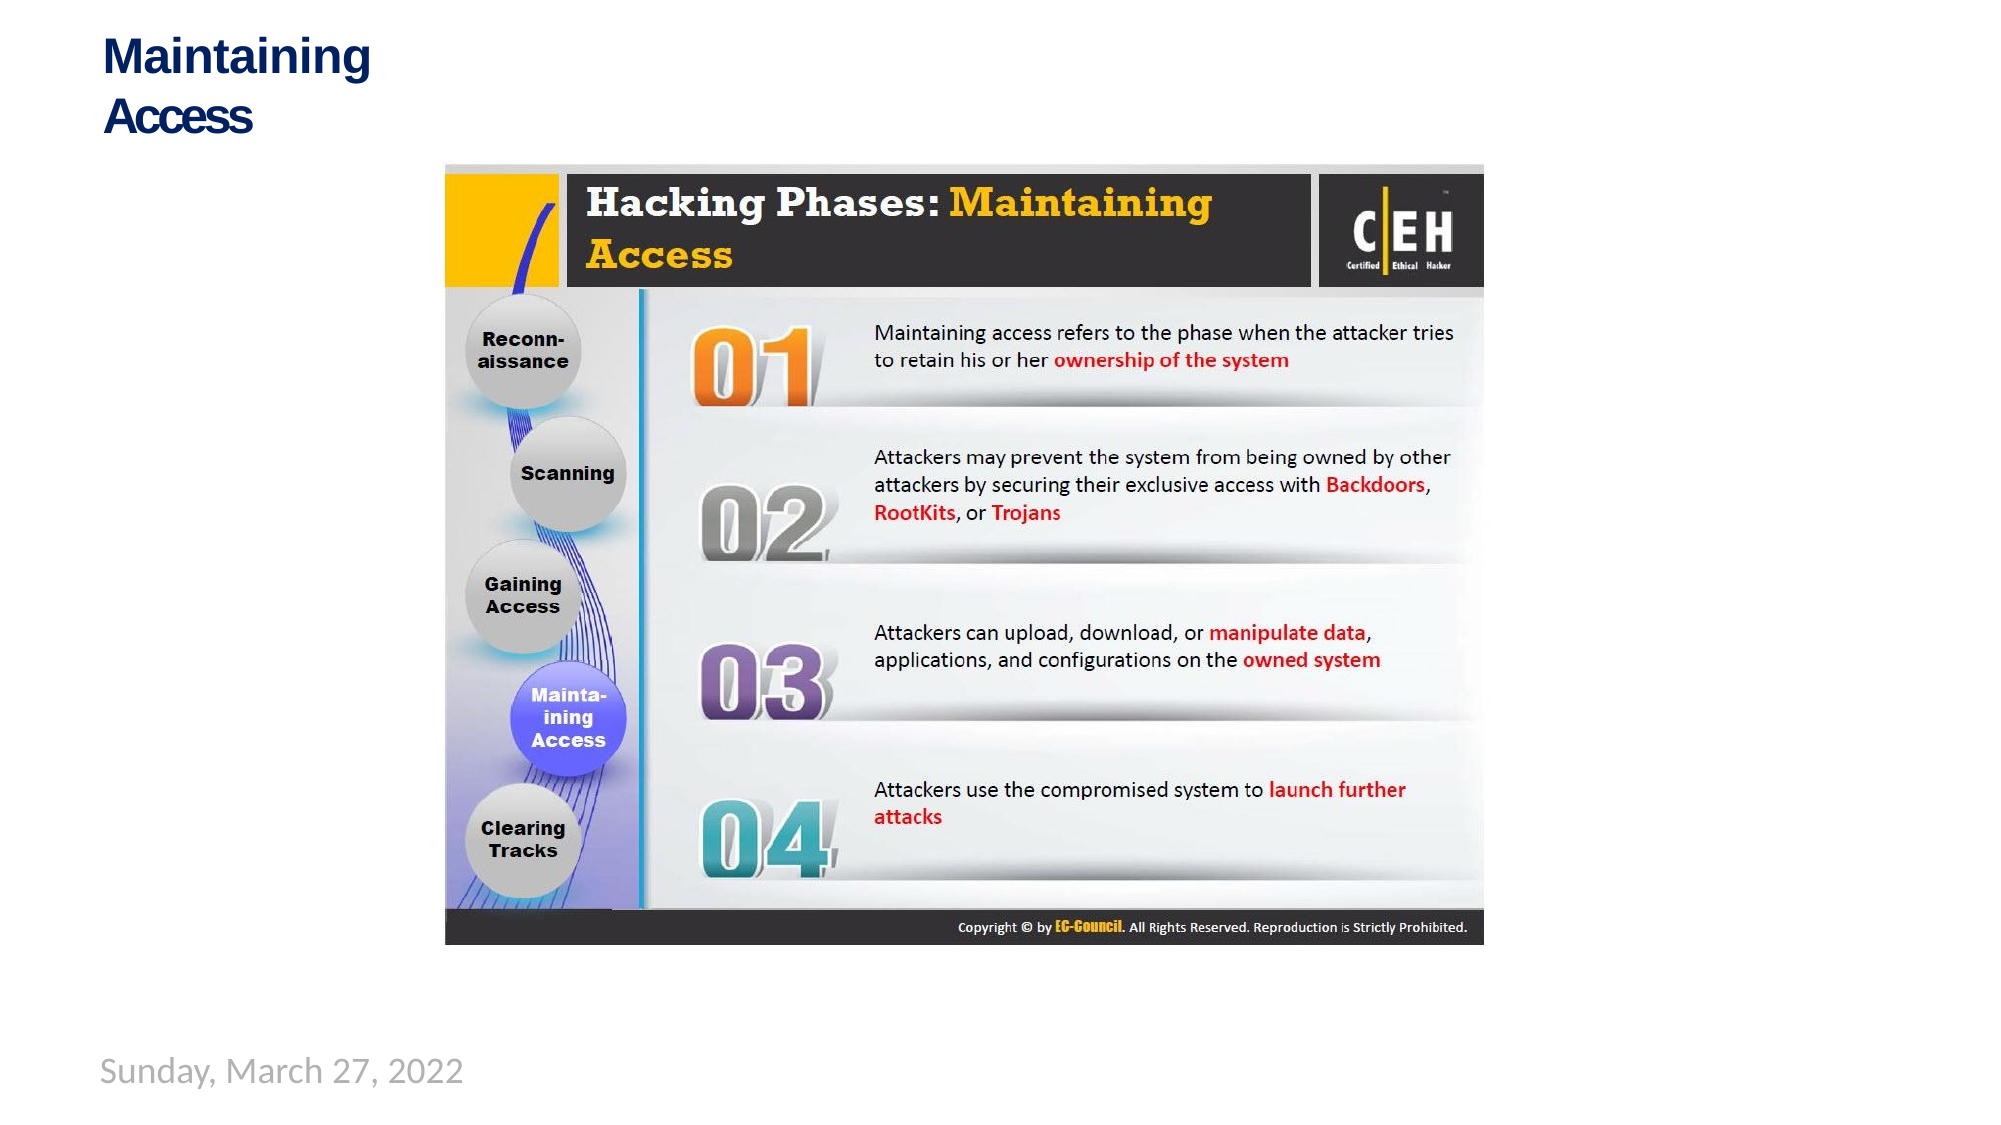

# Maintaining Access

Sunday, March 27, 2022
16